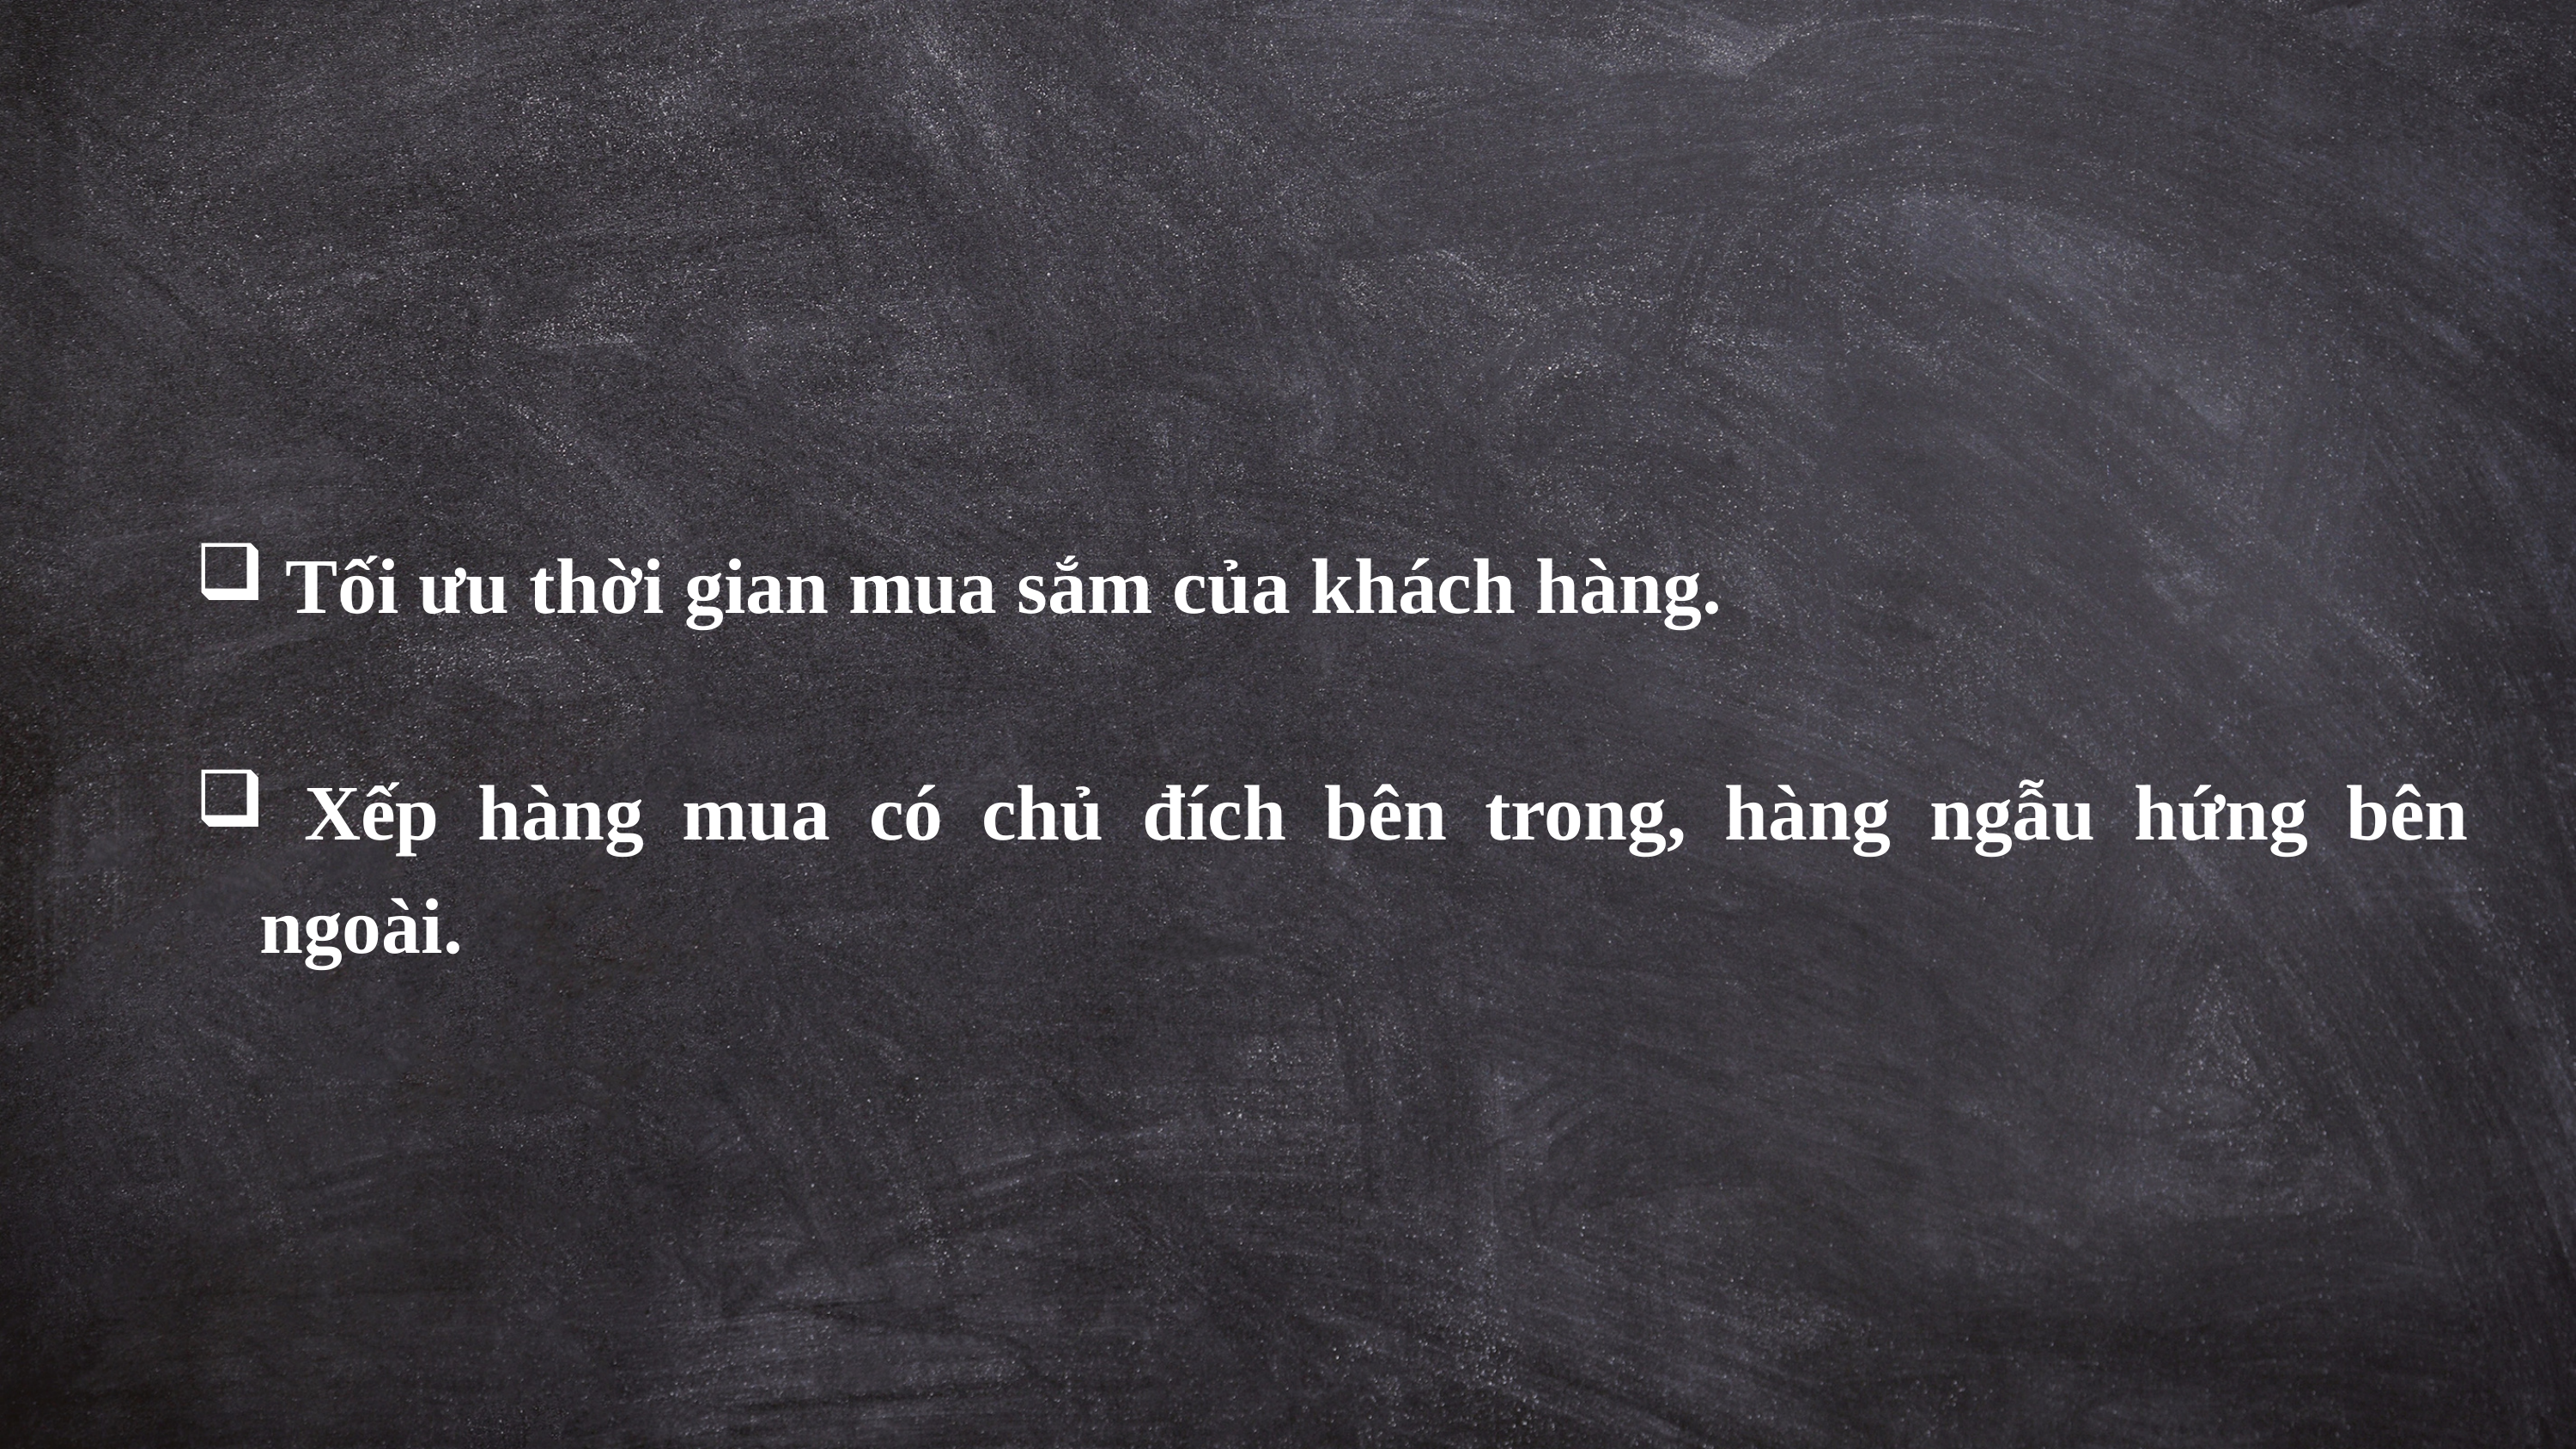

Tối ưu thời gian mua sắm của khách hàng.

 Xếp hàng mua có chủ đích bên trong, hàng ngẫu hứng bên ngoài.